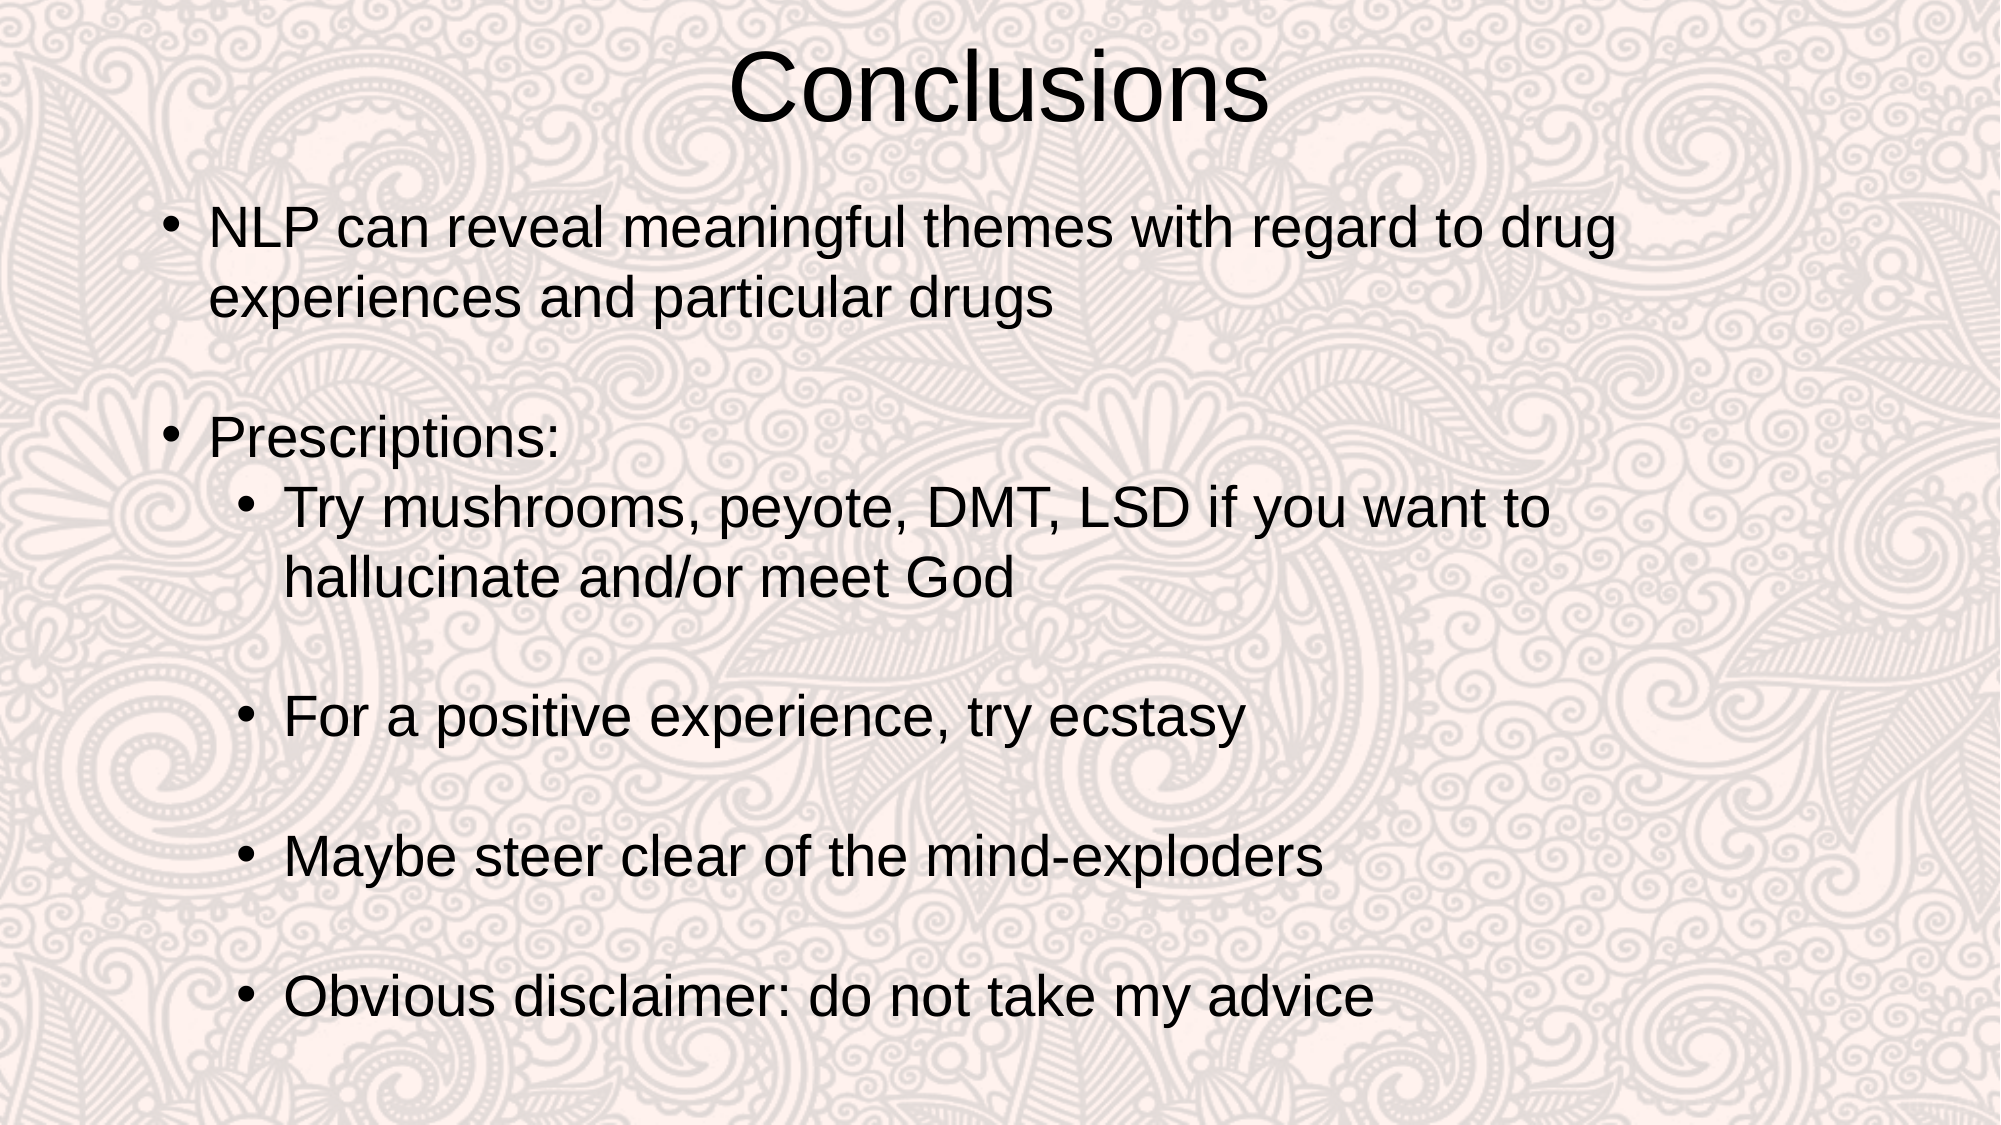

Conclusions
NLP can reveal meaningful themes with regard to drug experiences and particular drugs

Prescriptions:
Try mushrooms, peyote, DMT, LSD if you want to hallucinate and/or meet God

For a positive experience, try ecstasy

Maybe steer clear of the mind-exploders

Obvious disclaimer: do not take my advice